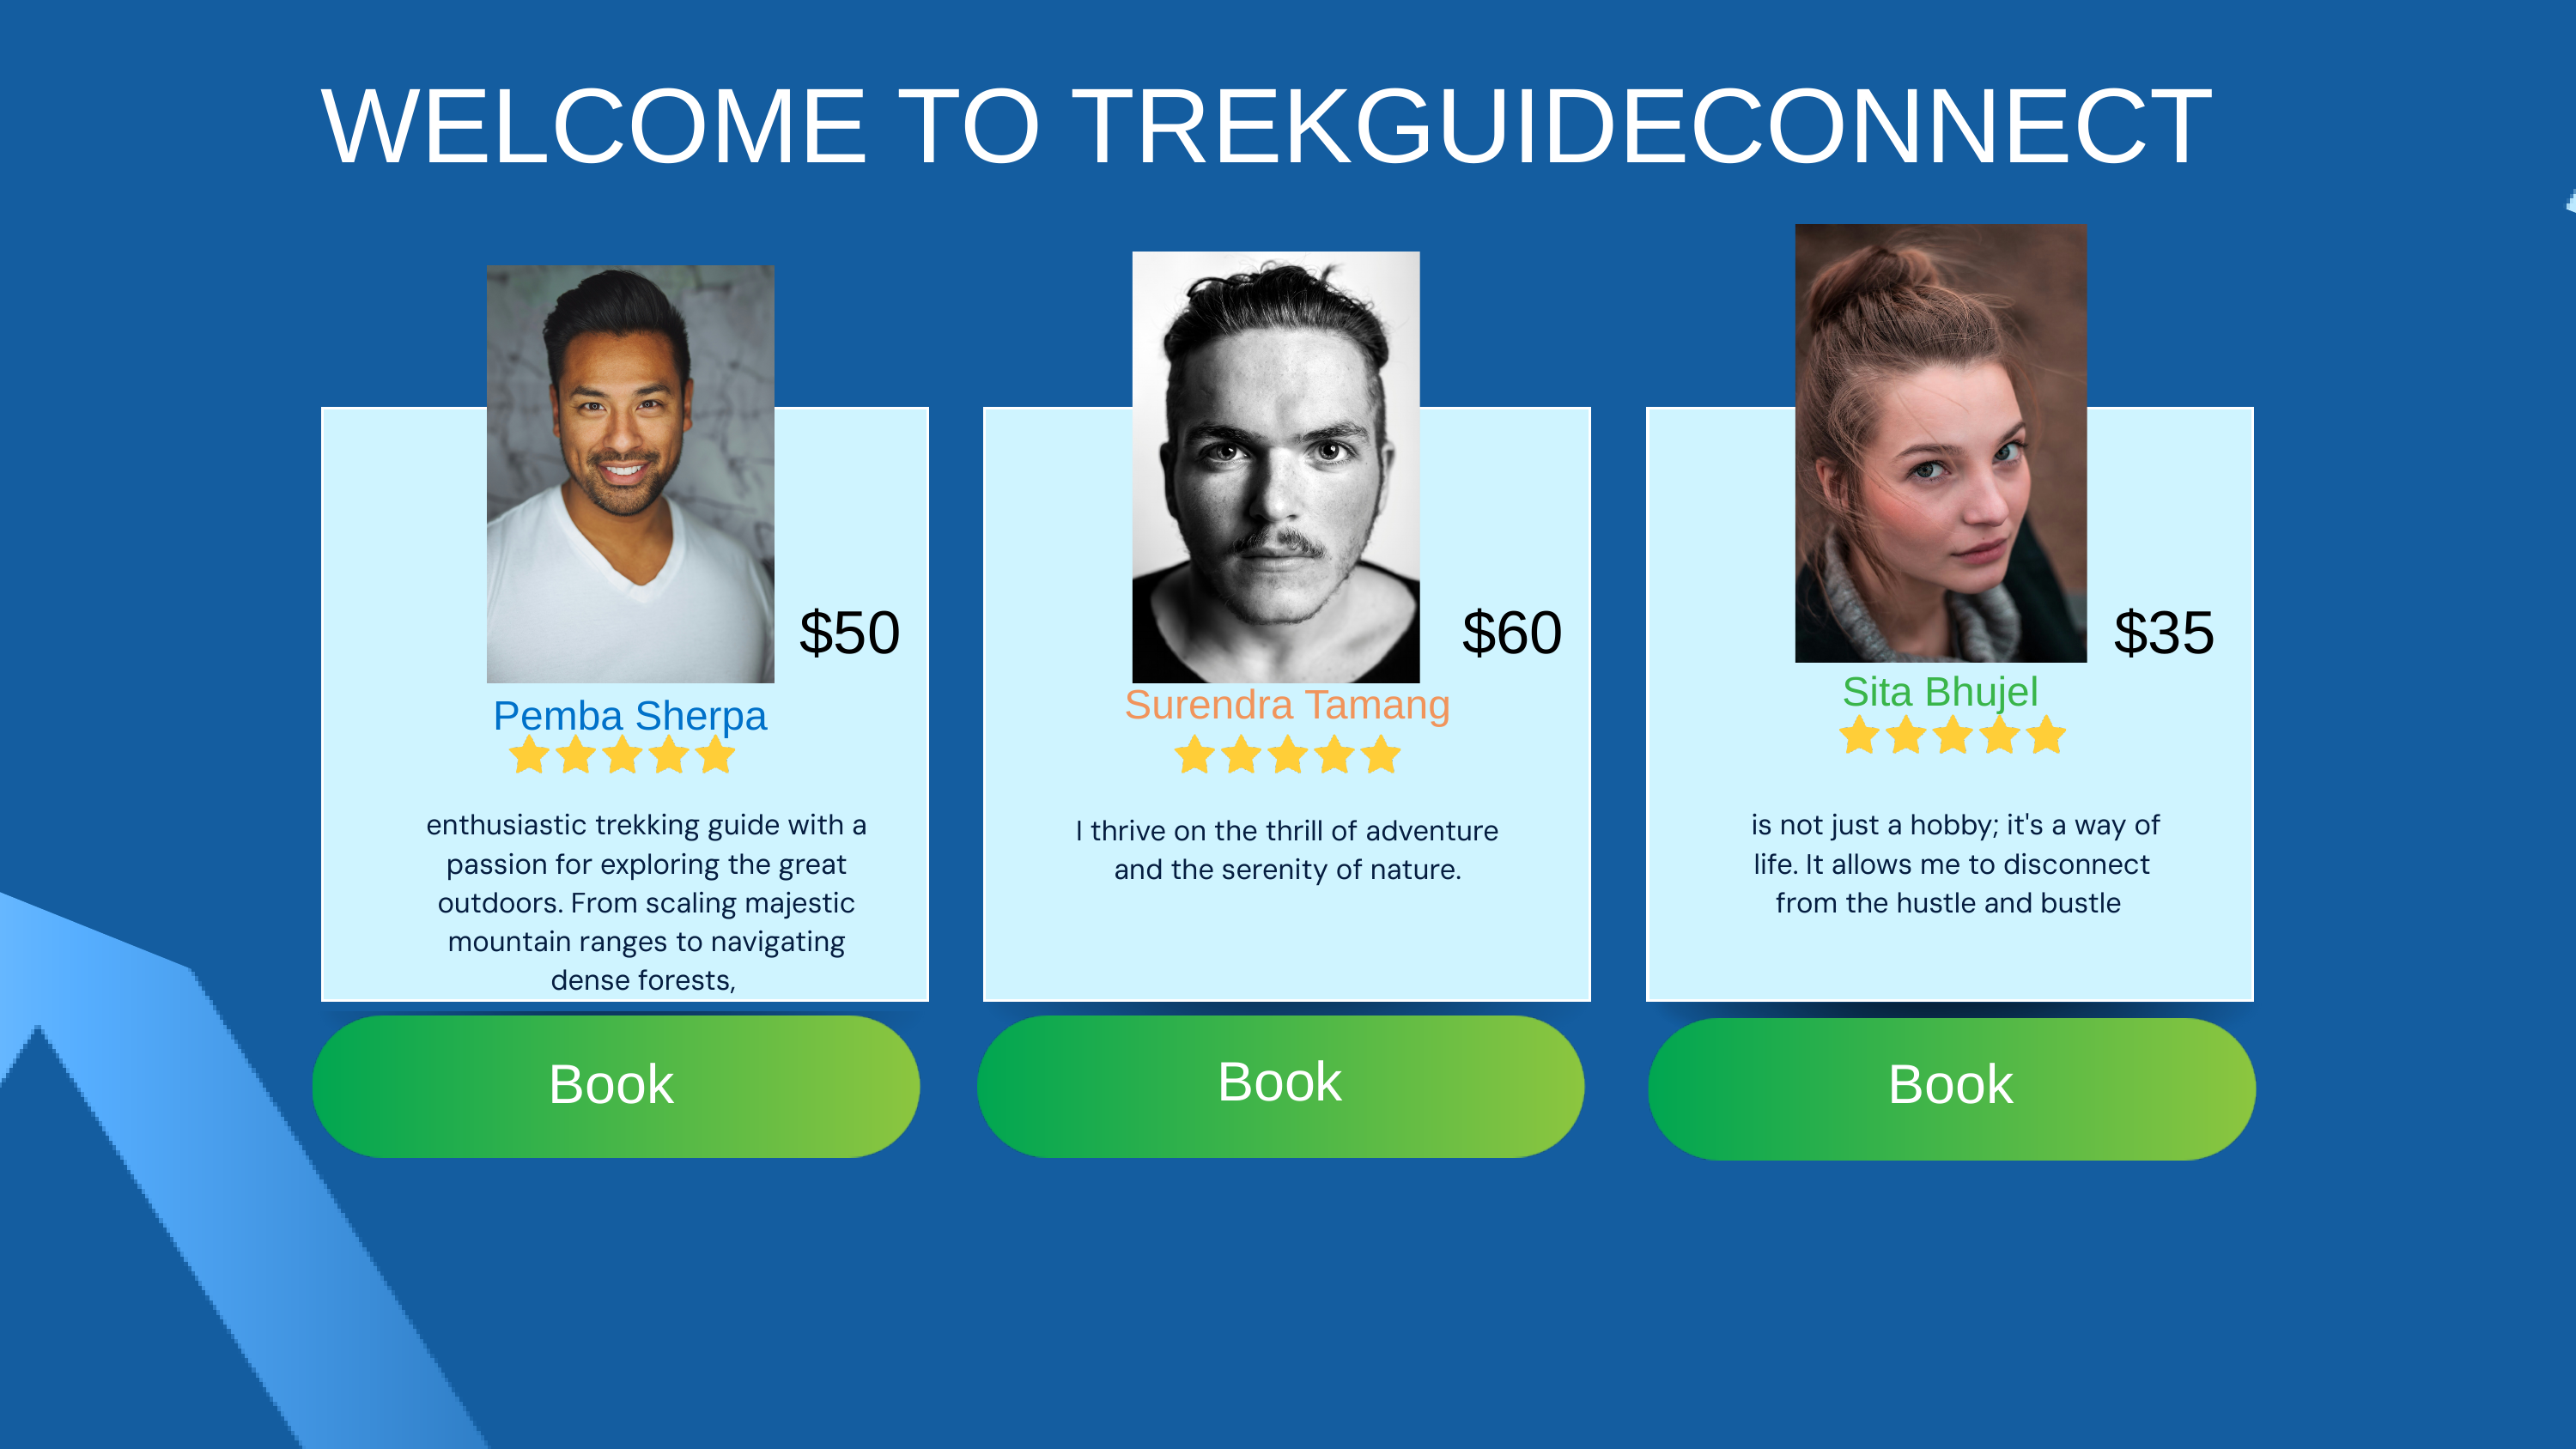

WELCOME TO TREKGUIDECONNECT

$50
$60
$35
Sita Bhujel
Surendra Tamang
Pemba Sherpa

enthusiastic trekking guide with a passion for exploring the great outdoors. From scaling majestic mountain ranges to navigating dense forests,
 is not just a hobby; it's a way of life. It allows me to disconnect from the hustle and bustle
I thrive on the thrill of adventure and the serenity of nature.

Book
Book
Book